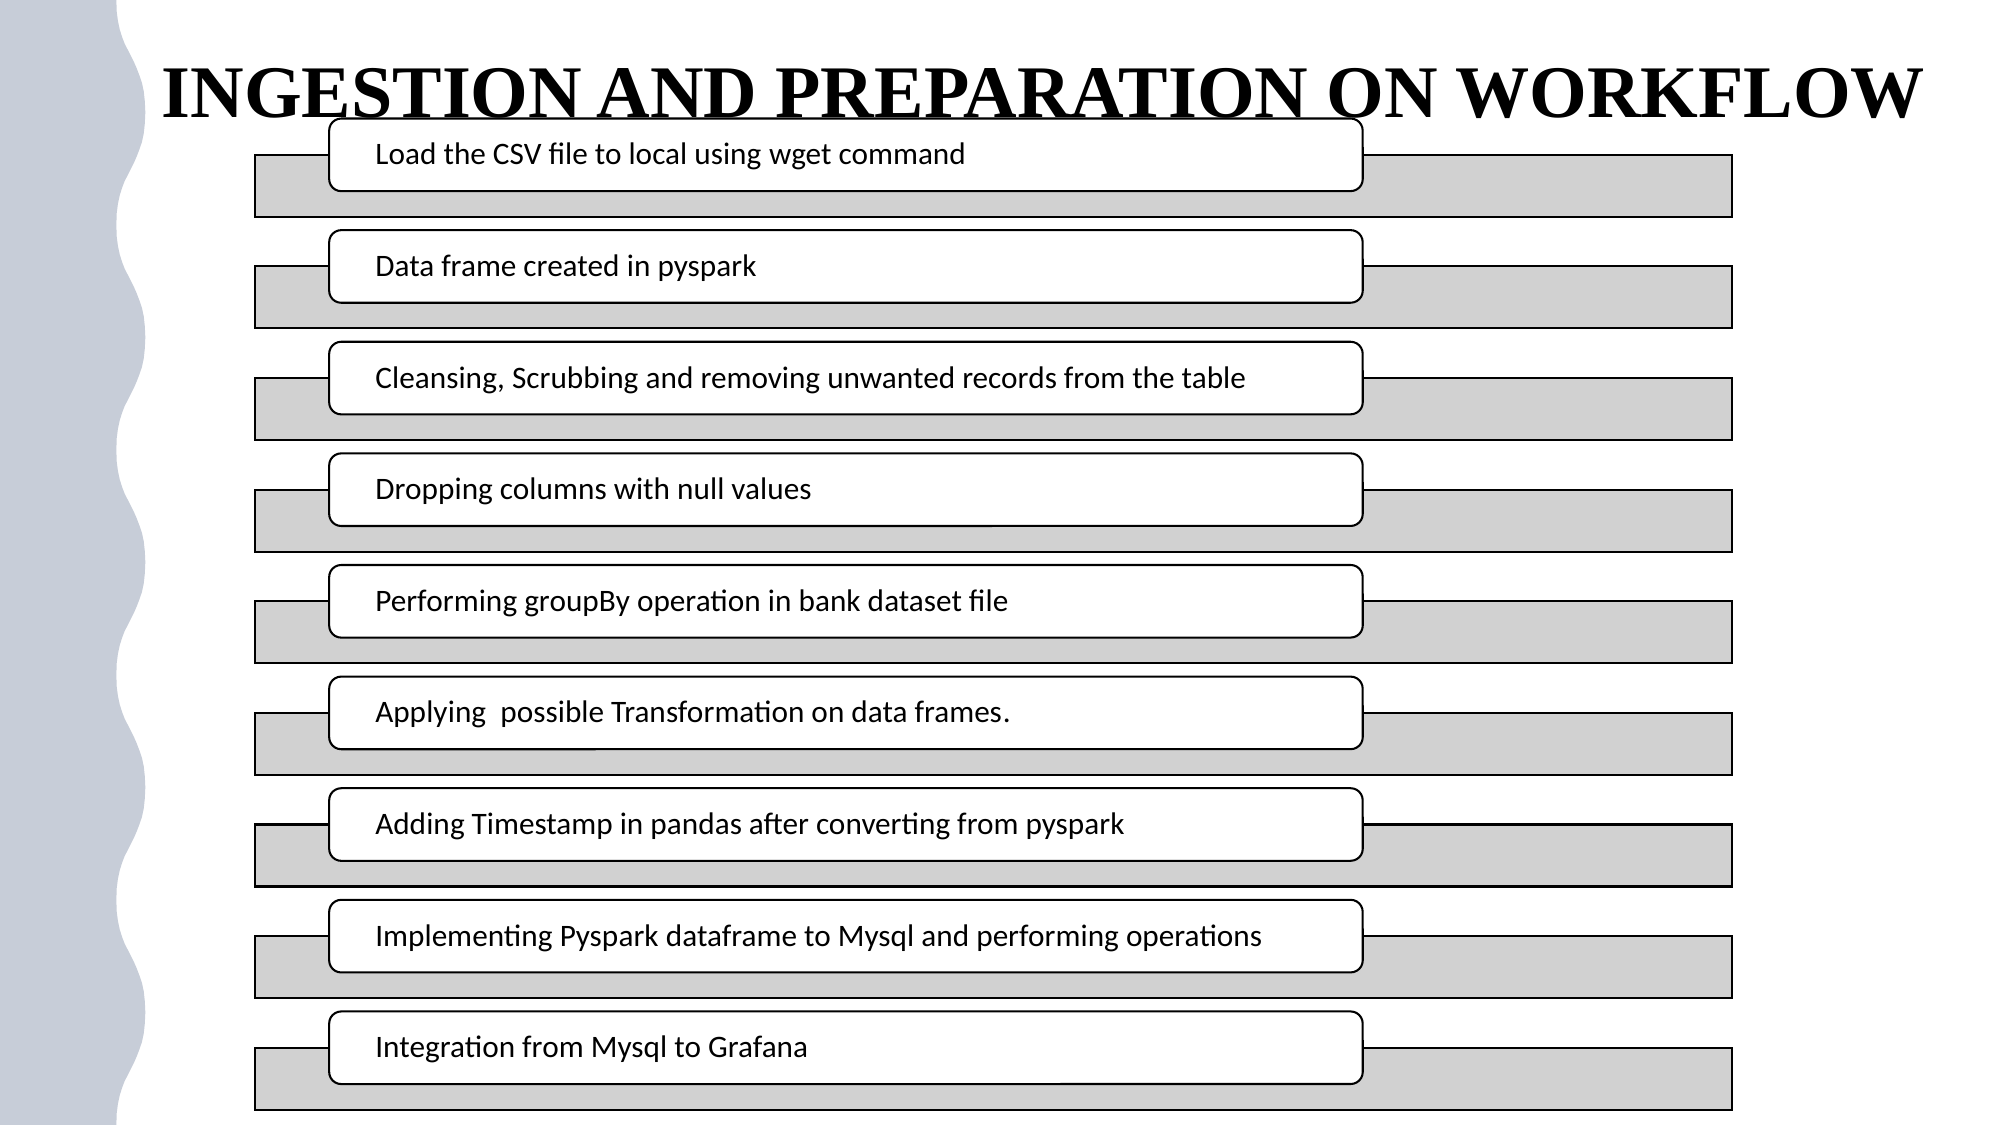

INGESTION AND PREPARATION ON WORKFLOW

Load the CSV file to local using wget command
Data frame created in pyspark
Cleansing, Scrubbing and removing unwanted records from the table
Dropping columns with null values
Performing groupBy operation in bank dataset file
Applying  possible Transformation on data frames.
Adding Timestamp in pandas after converting from pyspark
Implementing Pyspark dataframe to Mysql and performing operations
Integration from Mysql to Grafana